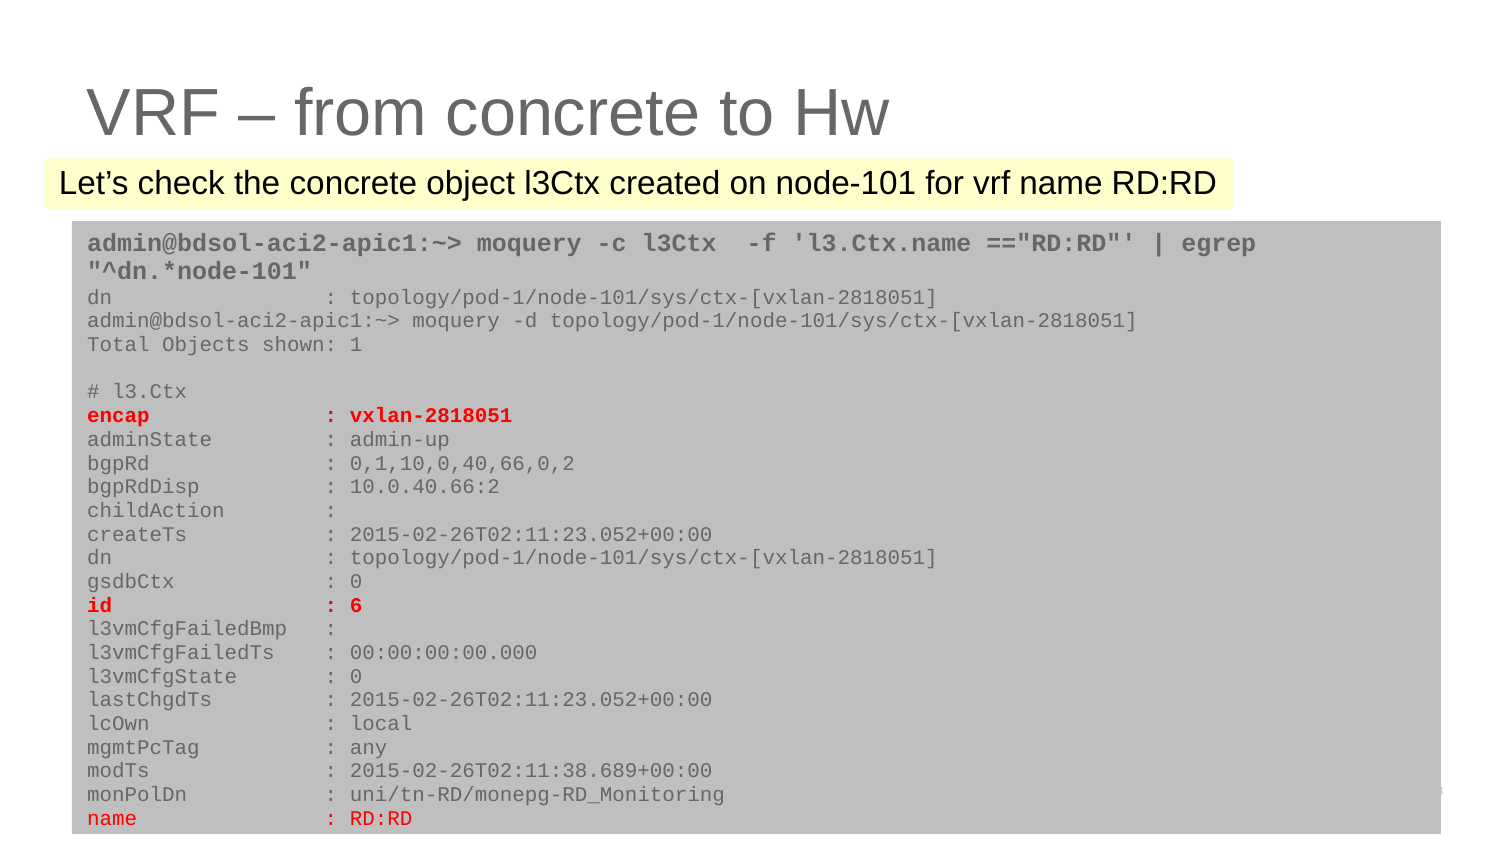

# VRF – from concrete to Hw
Let’s check the concrete object l3Ctx created on node-101 for vrf name RD:RD
admin@bdsol-aci2-apic1:~> moquery -c l3Ctx  -f 'l3.Ctx.name =="RD:RD"' | egrep "^dn.*node-101"
dn                 : topology/pod-1/node-101/sys/ctx-[vxlan-2818051]
admin@bdsol-aci2-apic1:~> moquery -d topology/pod-1/node-101/sys/ctx-[vxlan-2818051]
Total Objects shown: 1

# l3.Ctx
encap              : vxlan-2818051
adminState         : admin-up
bgpRd              : 0,1,10,0,40,66,0,2
bgpRdDisp          : 10.0.40.66:2
childAction        :
createTs           : 2015-02-26T02:11:23.052+00:00
dn                 : topology/pod-1/node-101/sys/ctx-[vxlan-2818051]
gsdbCtx            : 0
id                 : 6
l3vmCfgFailedBmp   :
l3vmCfgFailedTs    : 00:00:00:00.000
l3vmCfgState       : 0
lastChgdTs         : 2015-02-26T02:11:23.052+00:00
lcOwn              : local
mgmtPcTag          : any
modTs              : 2015-02-26T02:11:38.689+00:00
monPolDn           : uni/tn-RD/monepg-RD_Monitoring
name               : RD:RD
..